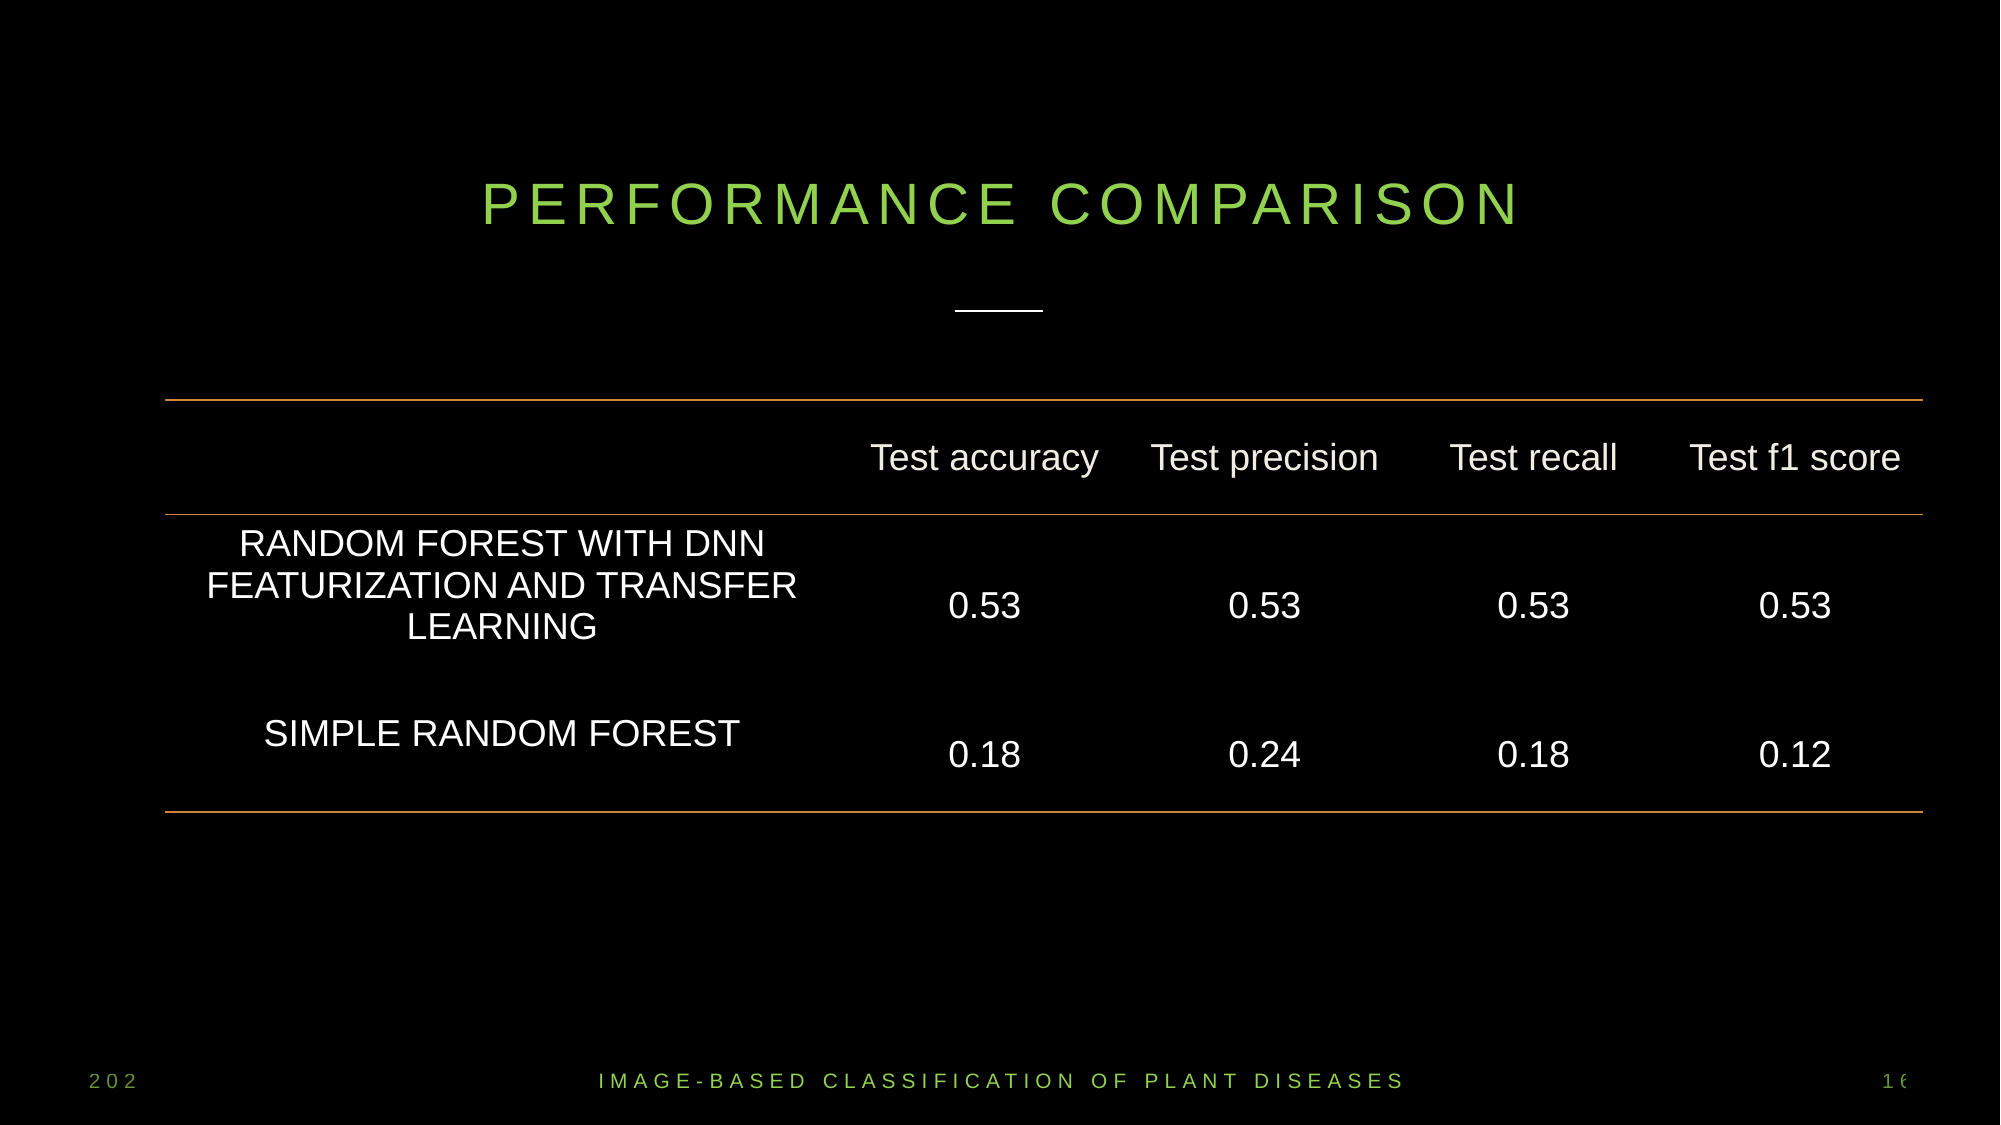

# performance comparison
|  | Test accuracy | Test precision | Test recall | Test f1 score |
| --- | --- | --- | --- | --- |
| RANDOM FOREST WITH DNN FEATURIZATION AND TRANSFER LEARNING | 0.53 | 0.53 | 0.53 | 0.53 |
| SIMPLE RANDOM FOREST | 0.18 | 0.24 | 0.18 | 0.12 |
2023
Image-Based classification of plant diseases
16